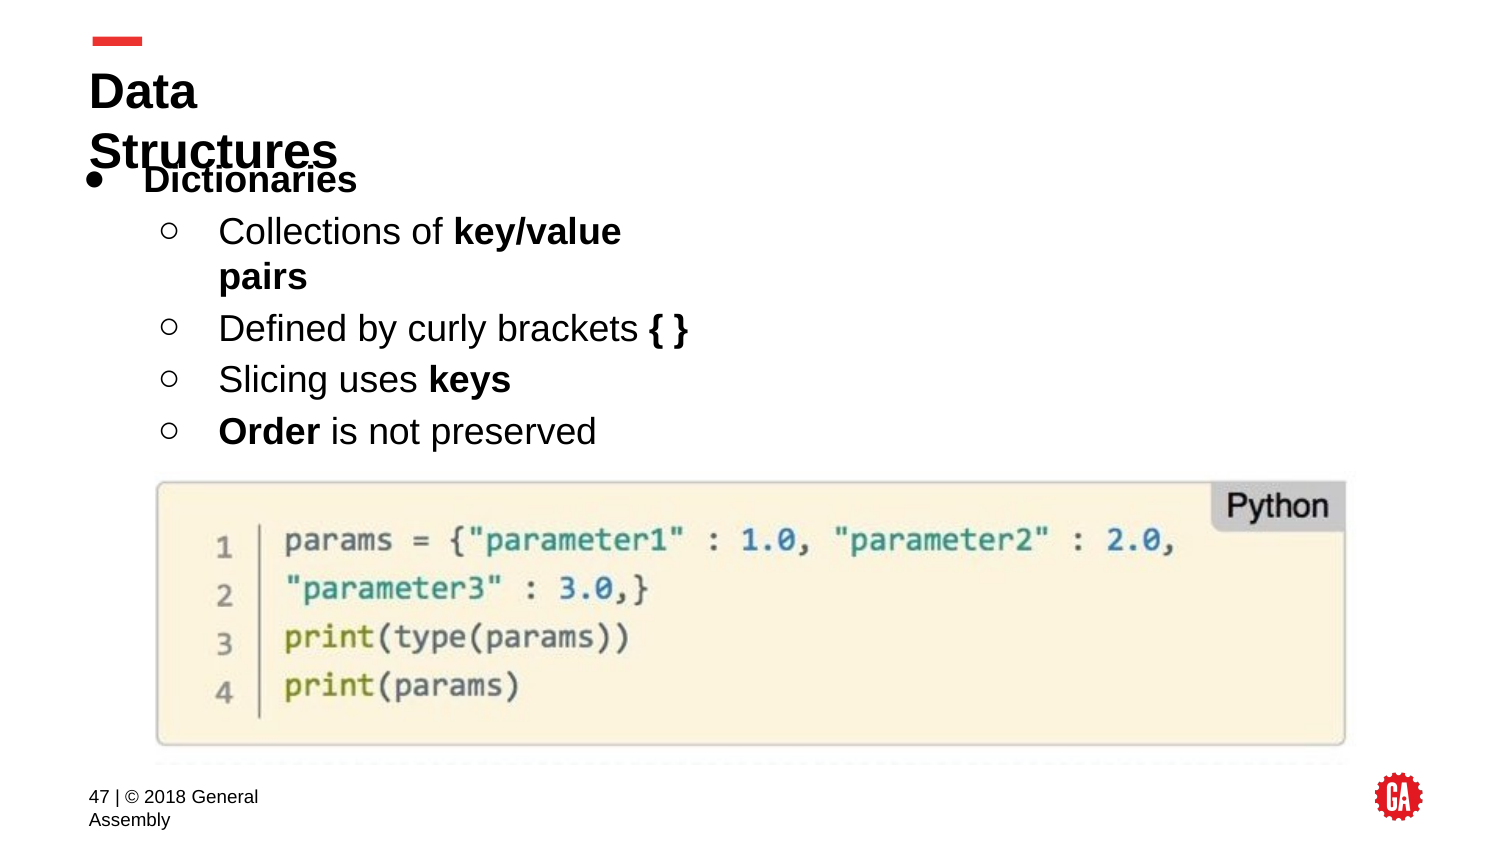

# Data Structures
Dictionaries
Collections of key/value pairs
Deﬁned by curly brackets { }
Slicing uses keys
Order is not preserved

47 | © 2018 General Assembly